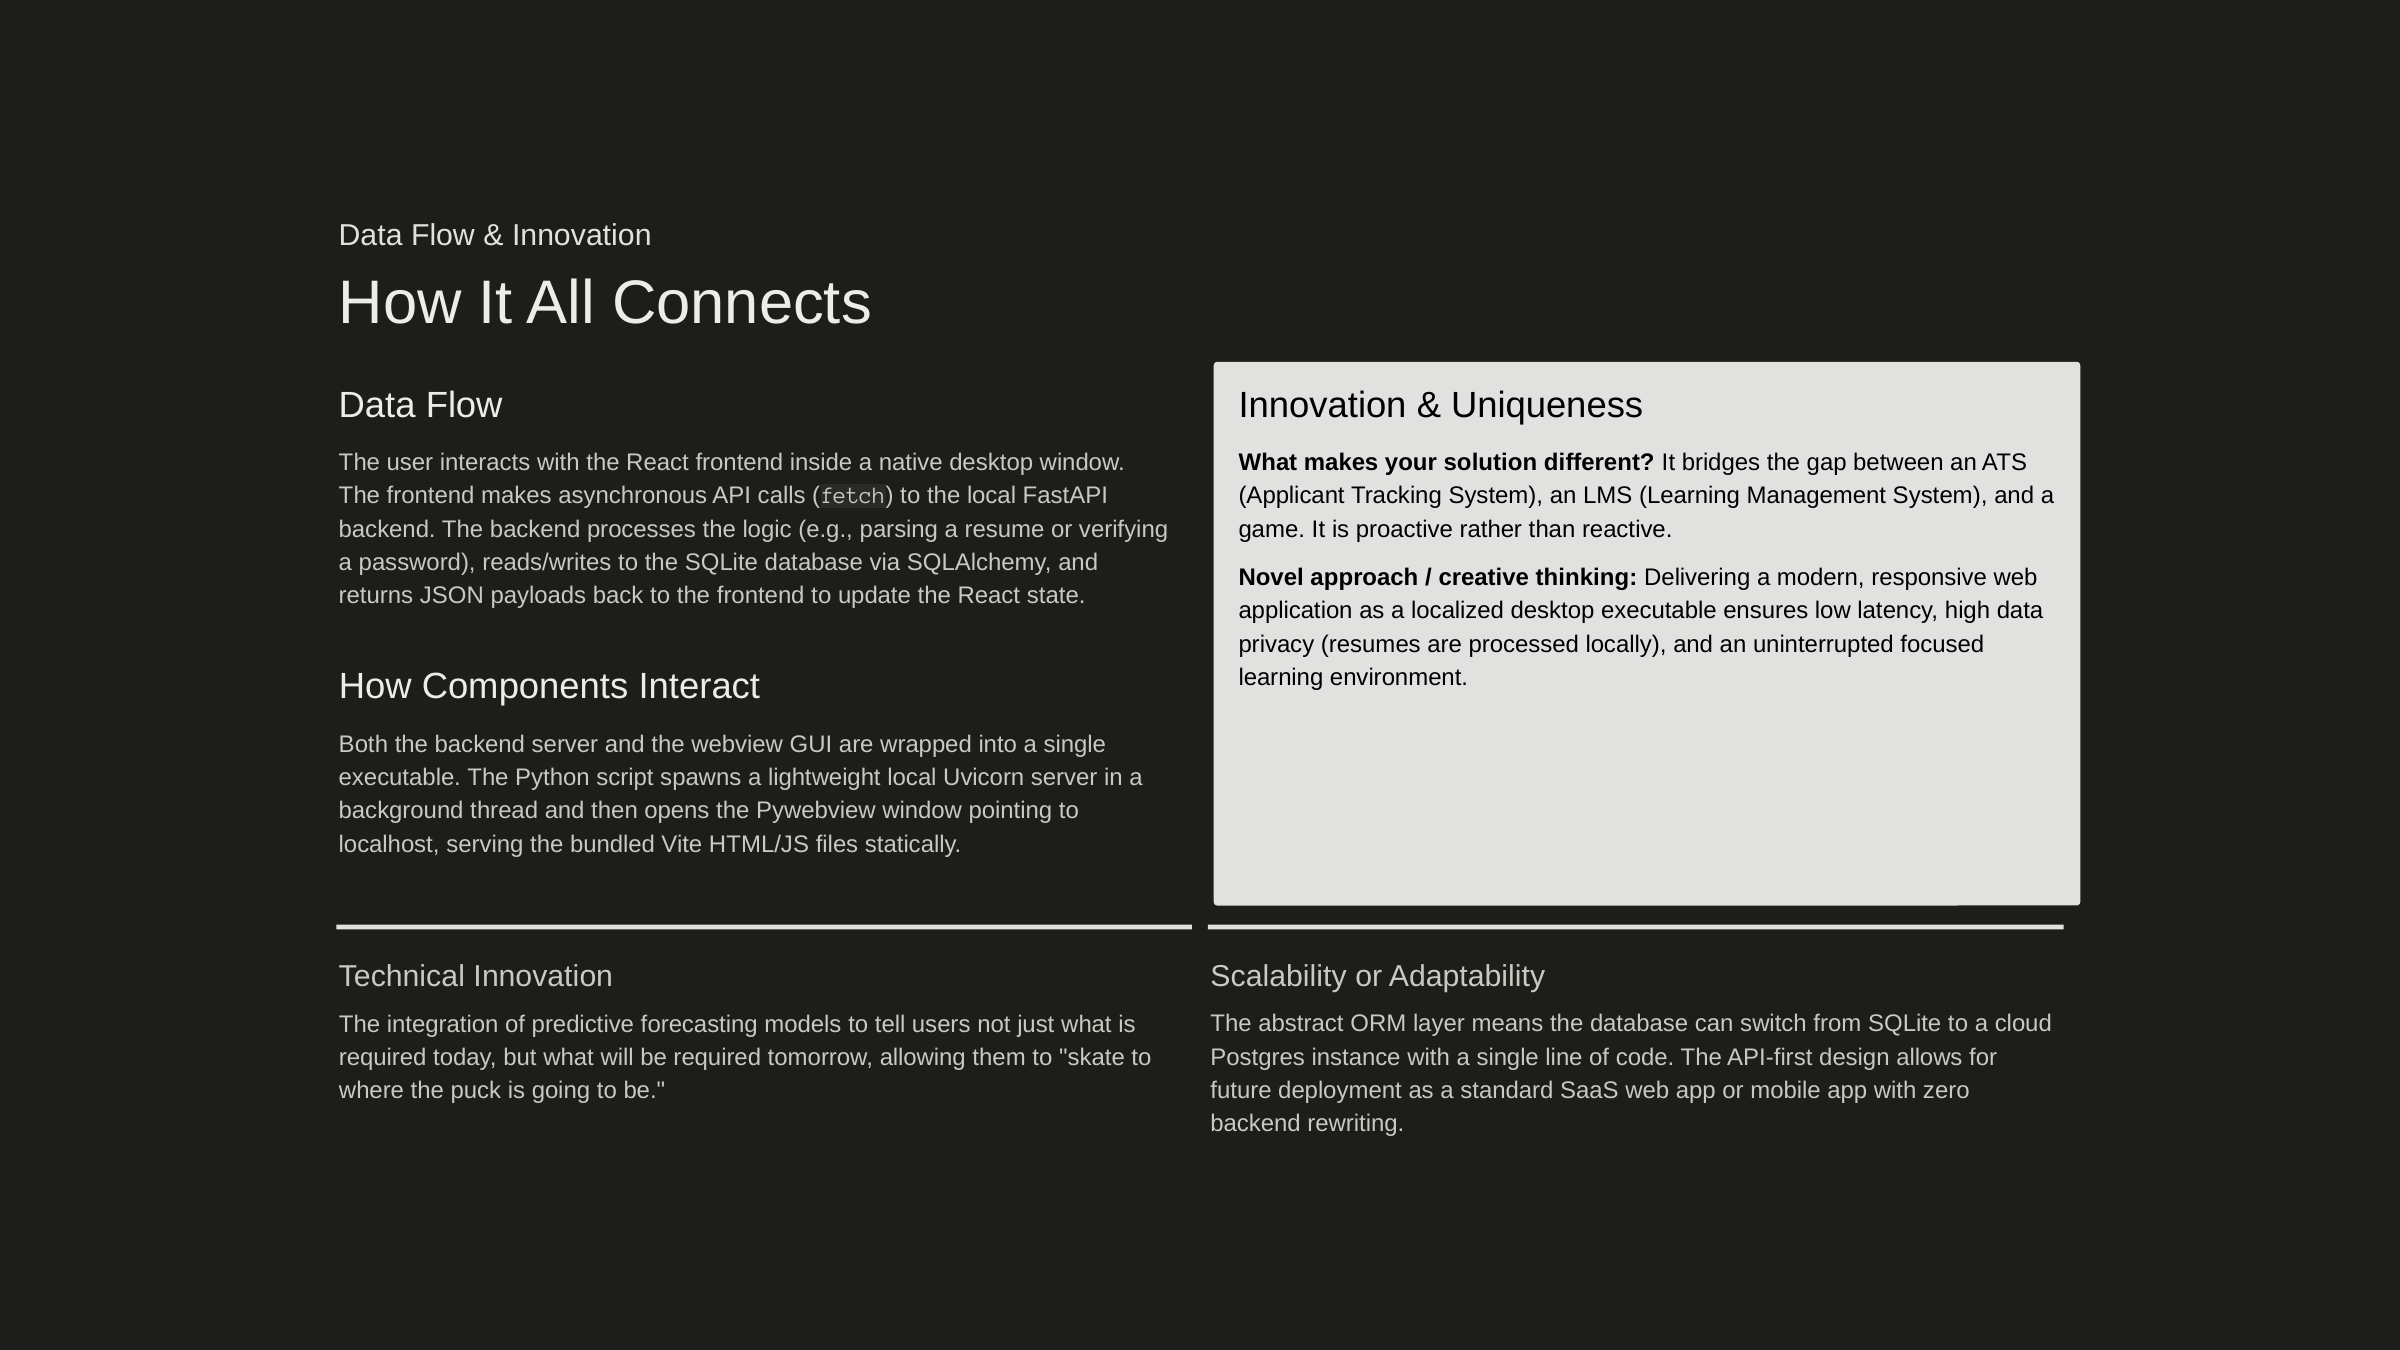

Data Flow & Innovation
How It All Connects

Data Flow
Innovation & Uniqueness
The user interacts with the React frontend inside a native desktop window. The frontend makes asynchronous API calls (fetch) to the local FastAPI backend. The backend processes the logic (e.g., parsing a resume or verifying a password), reads/writes to the SQLite database via SQLAlchemy, and returns JSON payloads back to the frontend to update the React state.
What makes your solution different? It bridges the gap between an ATS (Applicant Tracking System), an LMS (Learning Management System), and a game. It is proactive rather than reactive.
Novel approach / creative thinking: Delivering a modern, responsive web application as a localized desktop executable ensures low latency, high data privacy (resumes are processed locally), and an uninterrupted focused learning environment.
How Components Interact
Both the backend server and the webview GUI are wrapped into a single executable. The Python script spawns a lightweight local Uvicorn server in a background thread and then opens the Pywebview window pointing to localhost, serving the bundled Vite HTML/JS files statically.

Technical Innovation
Scalability or Adaptability
The integration of predictive forecasting models to tell users not just what is required today, but what will be required tomorrow, allowing them to "skate to where the puck is going to be."
The abstract ORM layer means the database can switch from SQLite to a cloud Postgres instance with a single line of code. The API-first design allows for future deployment as a standard SaaS web app or mobile app with zero backend rewriting.